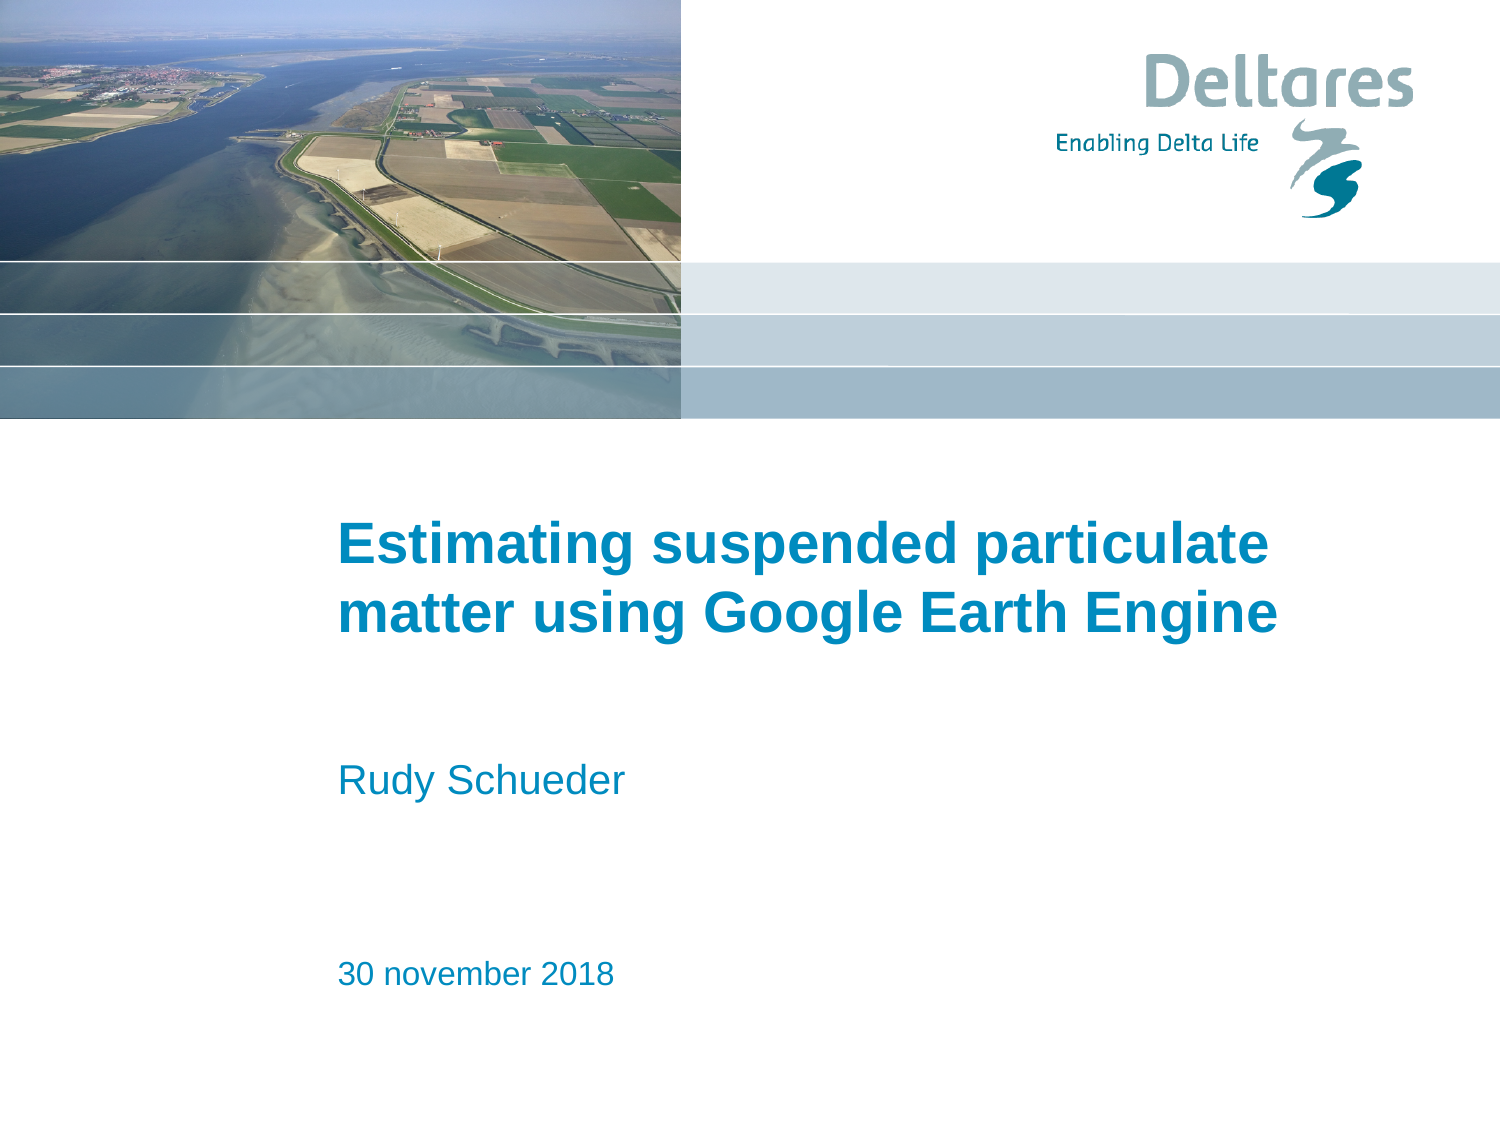

# Estimating suspended particulate matter using Google Earth Engine
Rudy Schueder
30 november 2018